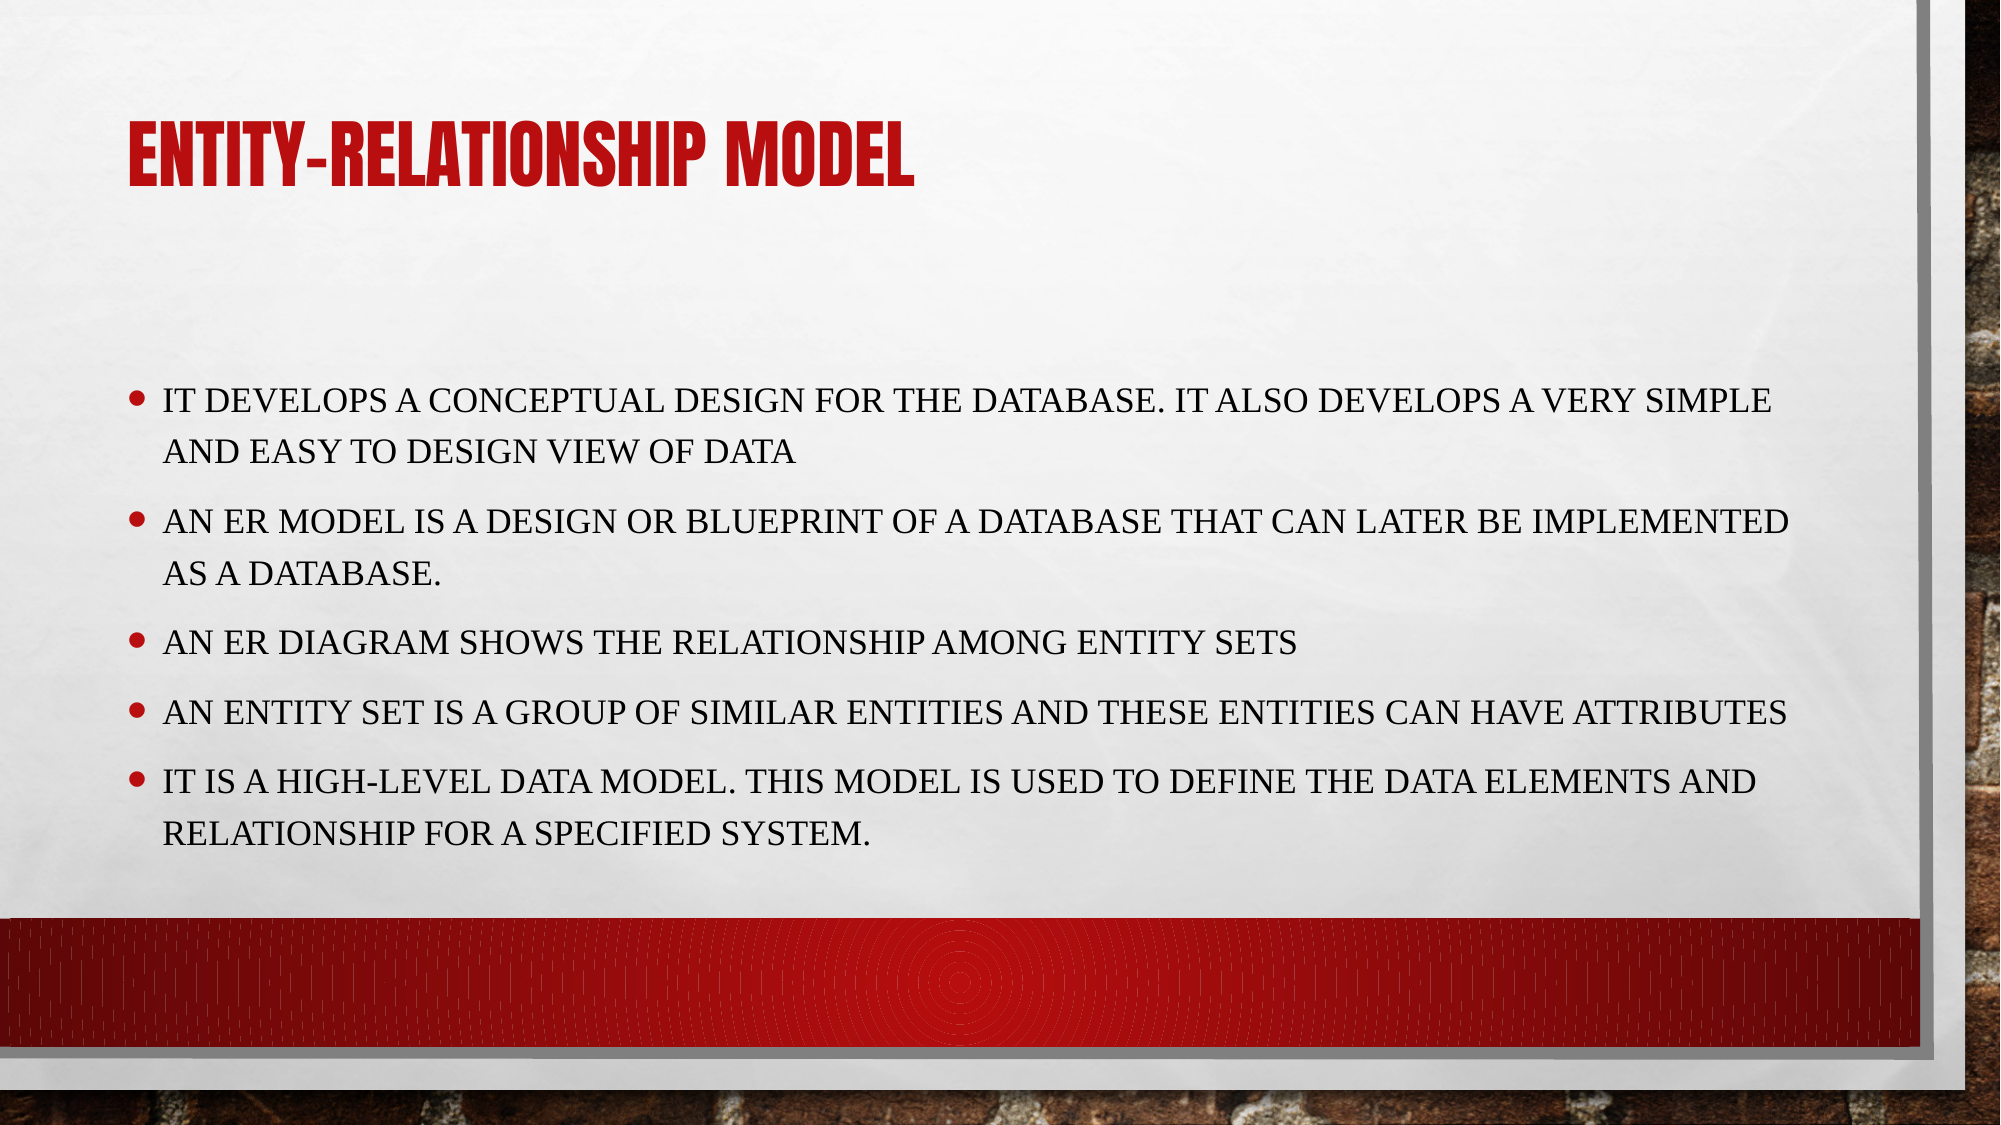

# Entity-relationship Model
It develops a conceptual design for the database. It also develops a very simple and easy to design view of data
An ER model is a design or blueprint of a database that can later be implemented as a database.
An ER diagram shows the relationship among entity sets
An entity set is a group of similar entities and these entities can have attributes
It is a high-level data model. This model is used to define the data elements and relationship for a specified system.